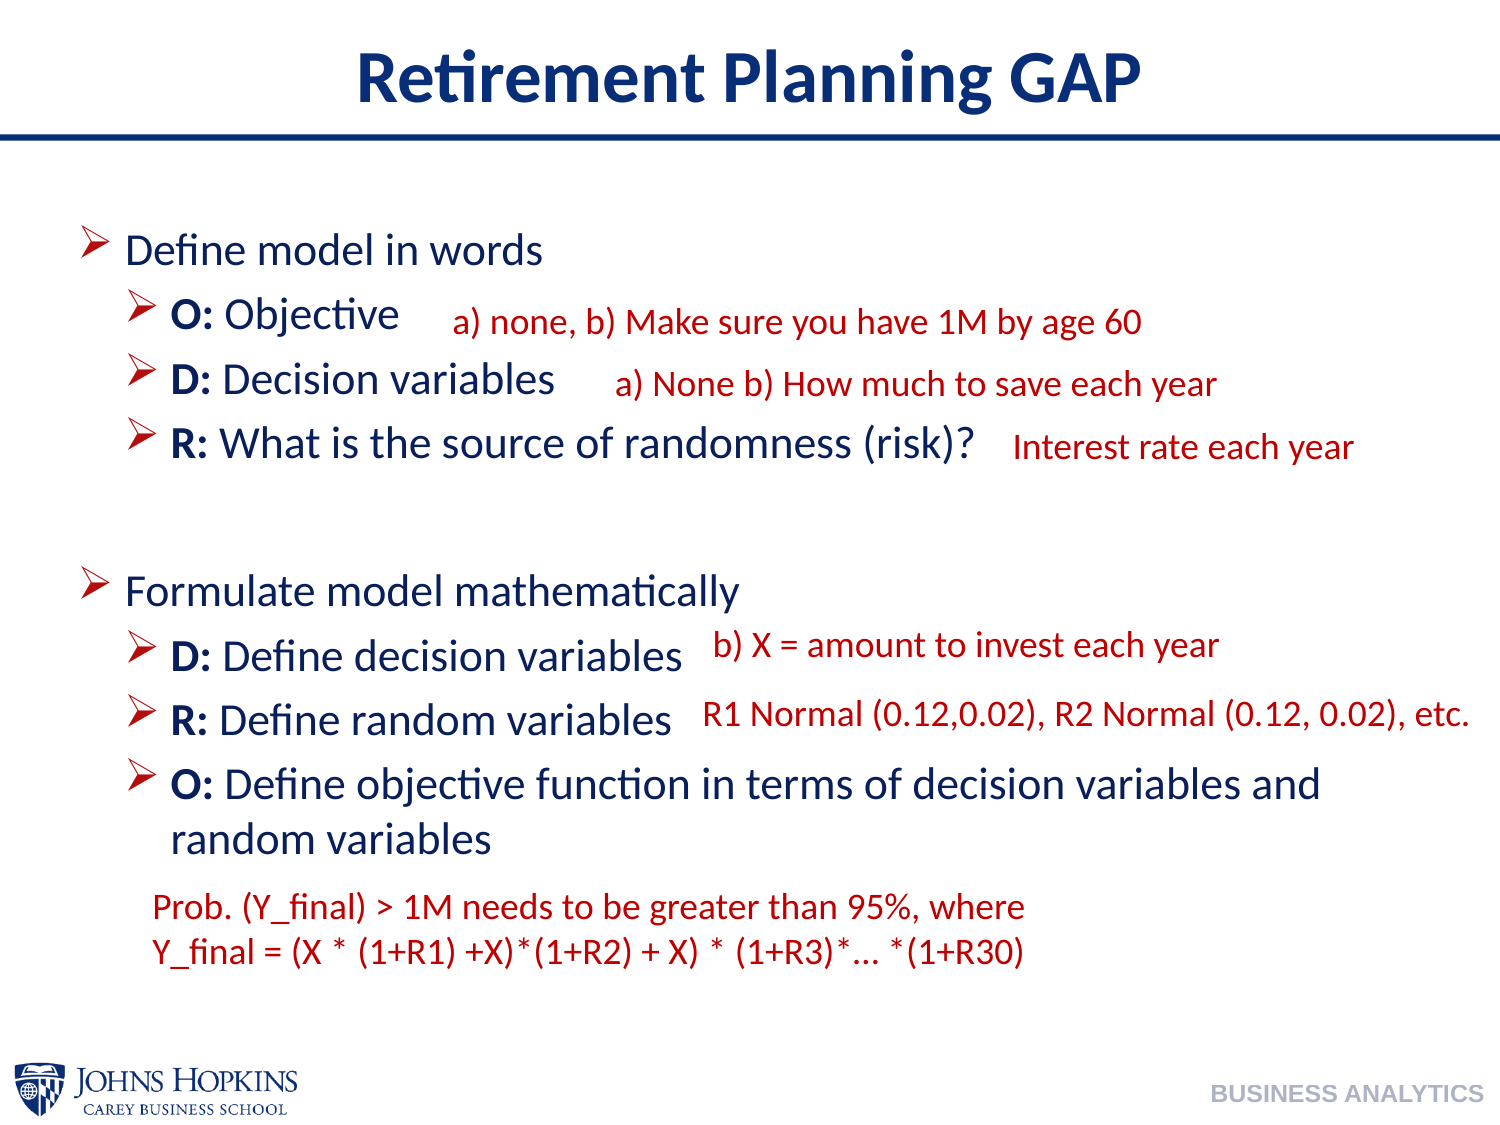

# Retirement Planning GAP
Define model in words
O: Objective
D: Decision variables
R: What is the source of randomness (risk)?

Formulate model mathematically
D: Define decision variables
R: Define random variables
O: Define objective function in terms of decision variables and random variables

a) none, b) Make sure you have 1M by age 60
a) None b) How much to save each year
Interest rate each year
b) X = amount to invest each year
R1 Normal (0.12,0.02), R2 Normal (0.12, 0.02), etc.
Prob. (Y_final) > 1M needs to be greater than 95%, where
Y_final = (X * (1+R1) +X)*(1+R2) + X) * (1+R3)*… *(1+R30)